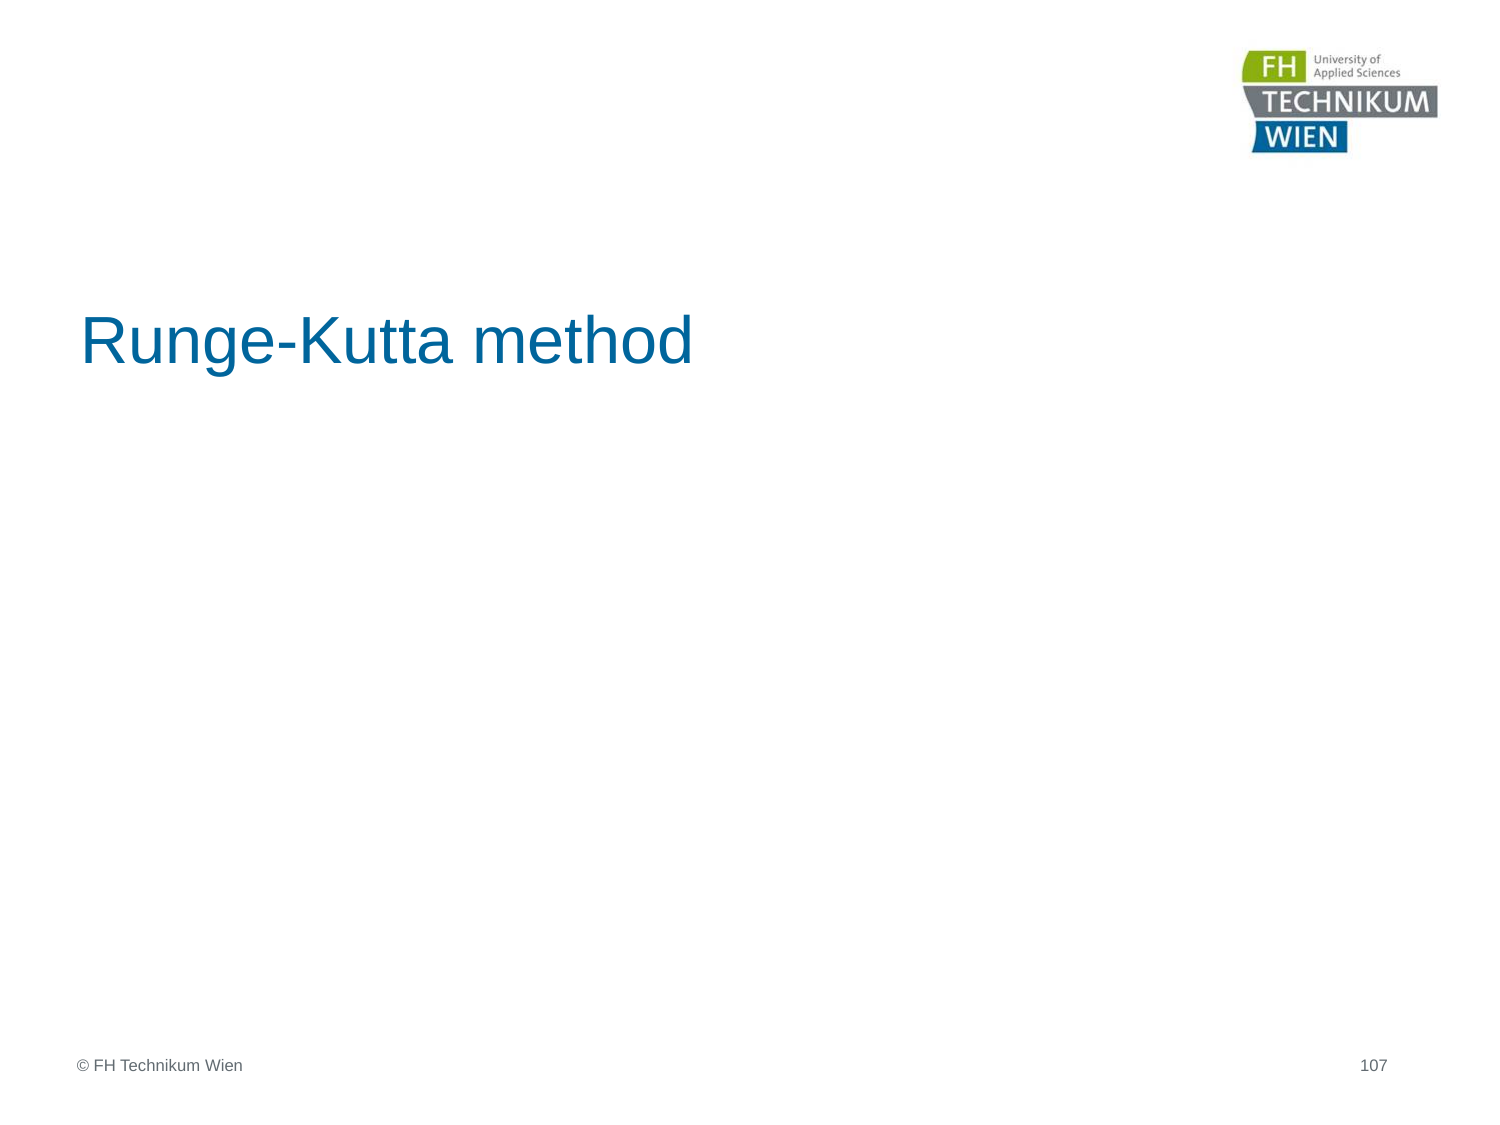

# Runge-Kutta method

107
© FH Technikum Wien